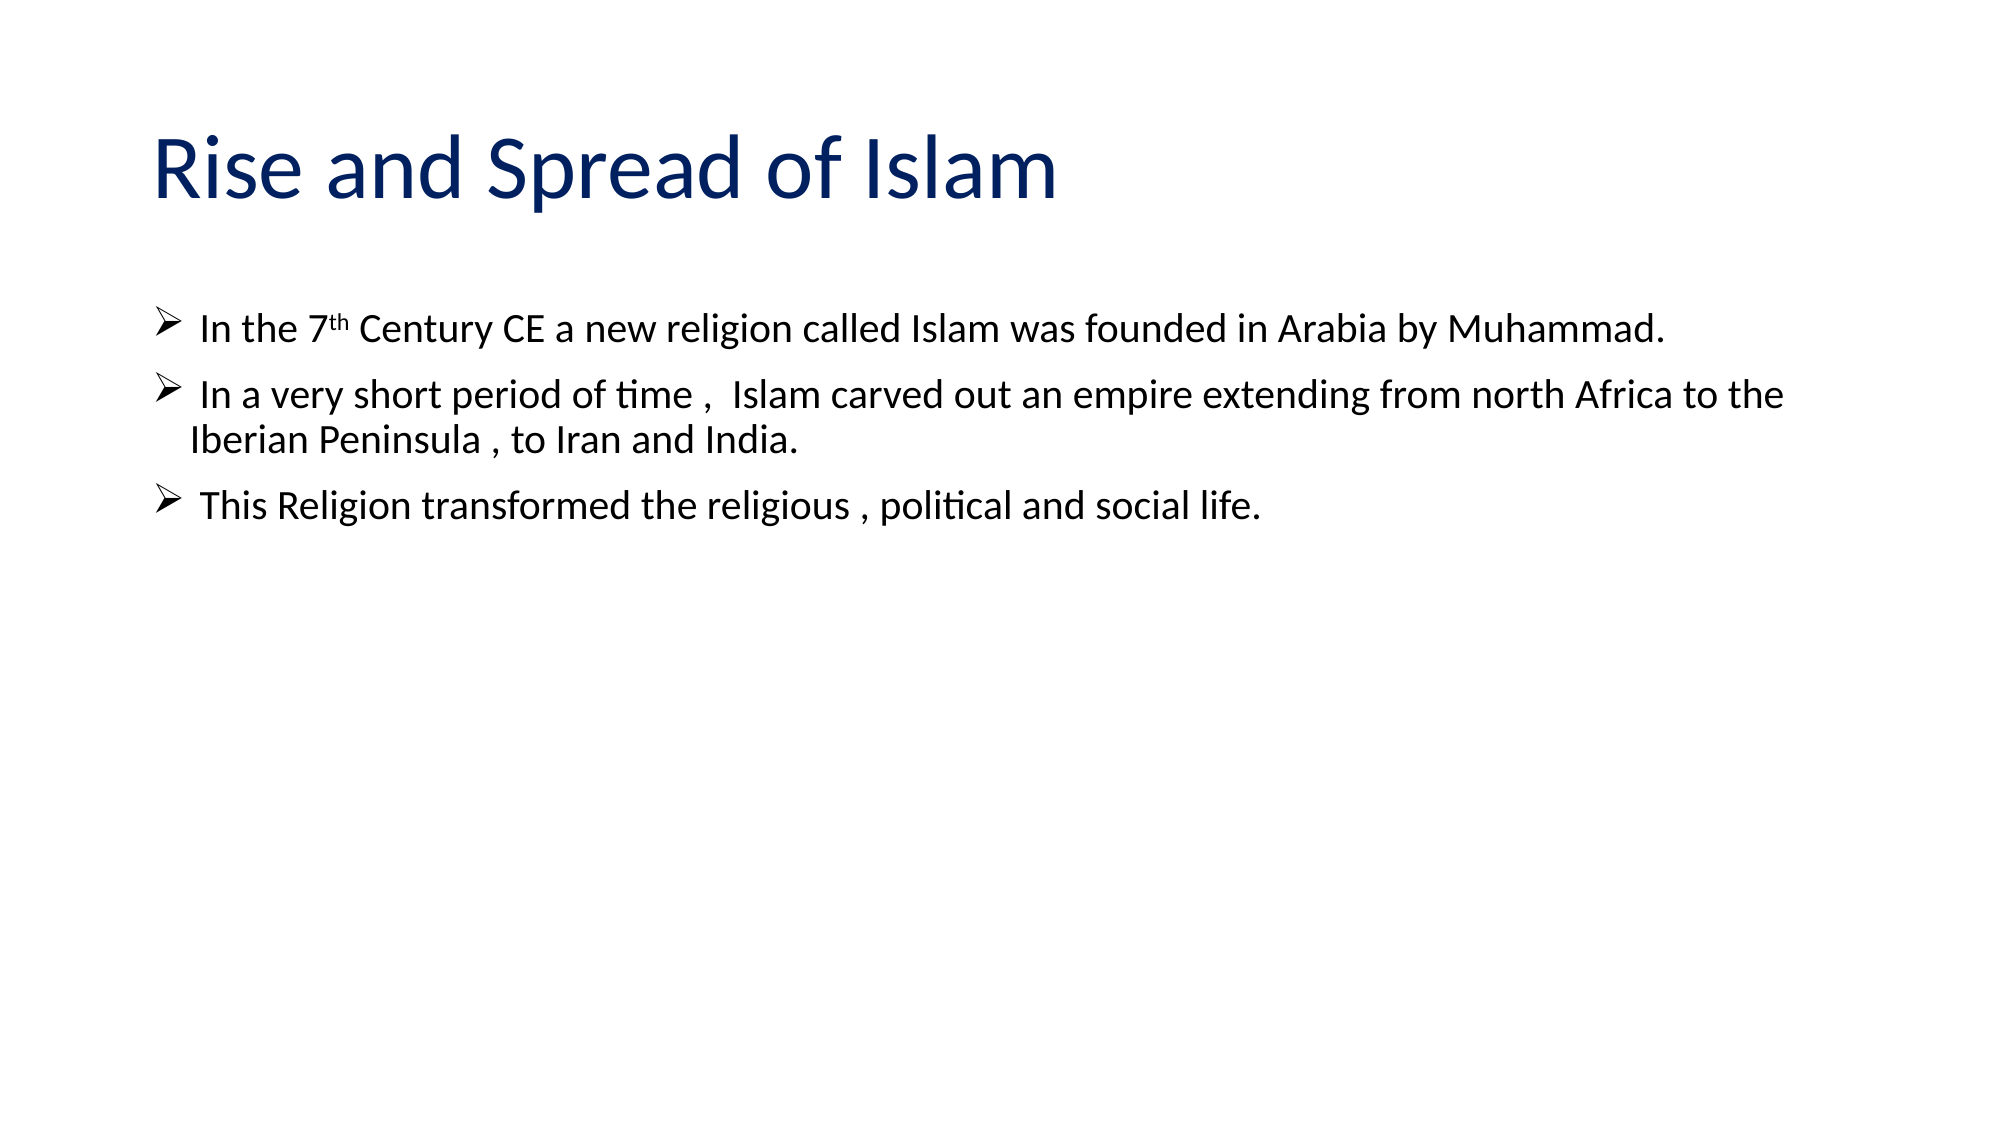

# Rise and Spread of Islam
 In the 7th Century CE a new religion called Islam was founded in Arabia by Muhammad.
 In a very short period of time ,  Islam carved out an empire extending from north Africa to the Iberian Peninsula , to Iran and India.
 This Religion transformed the religious , political and social life.